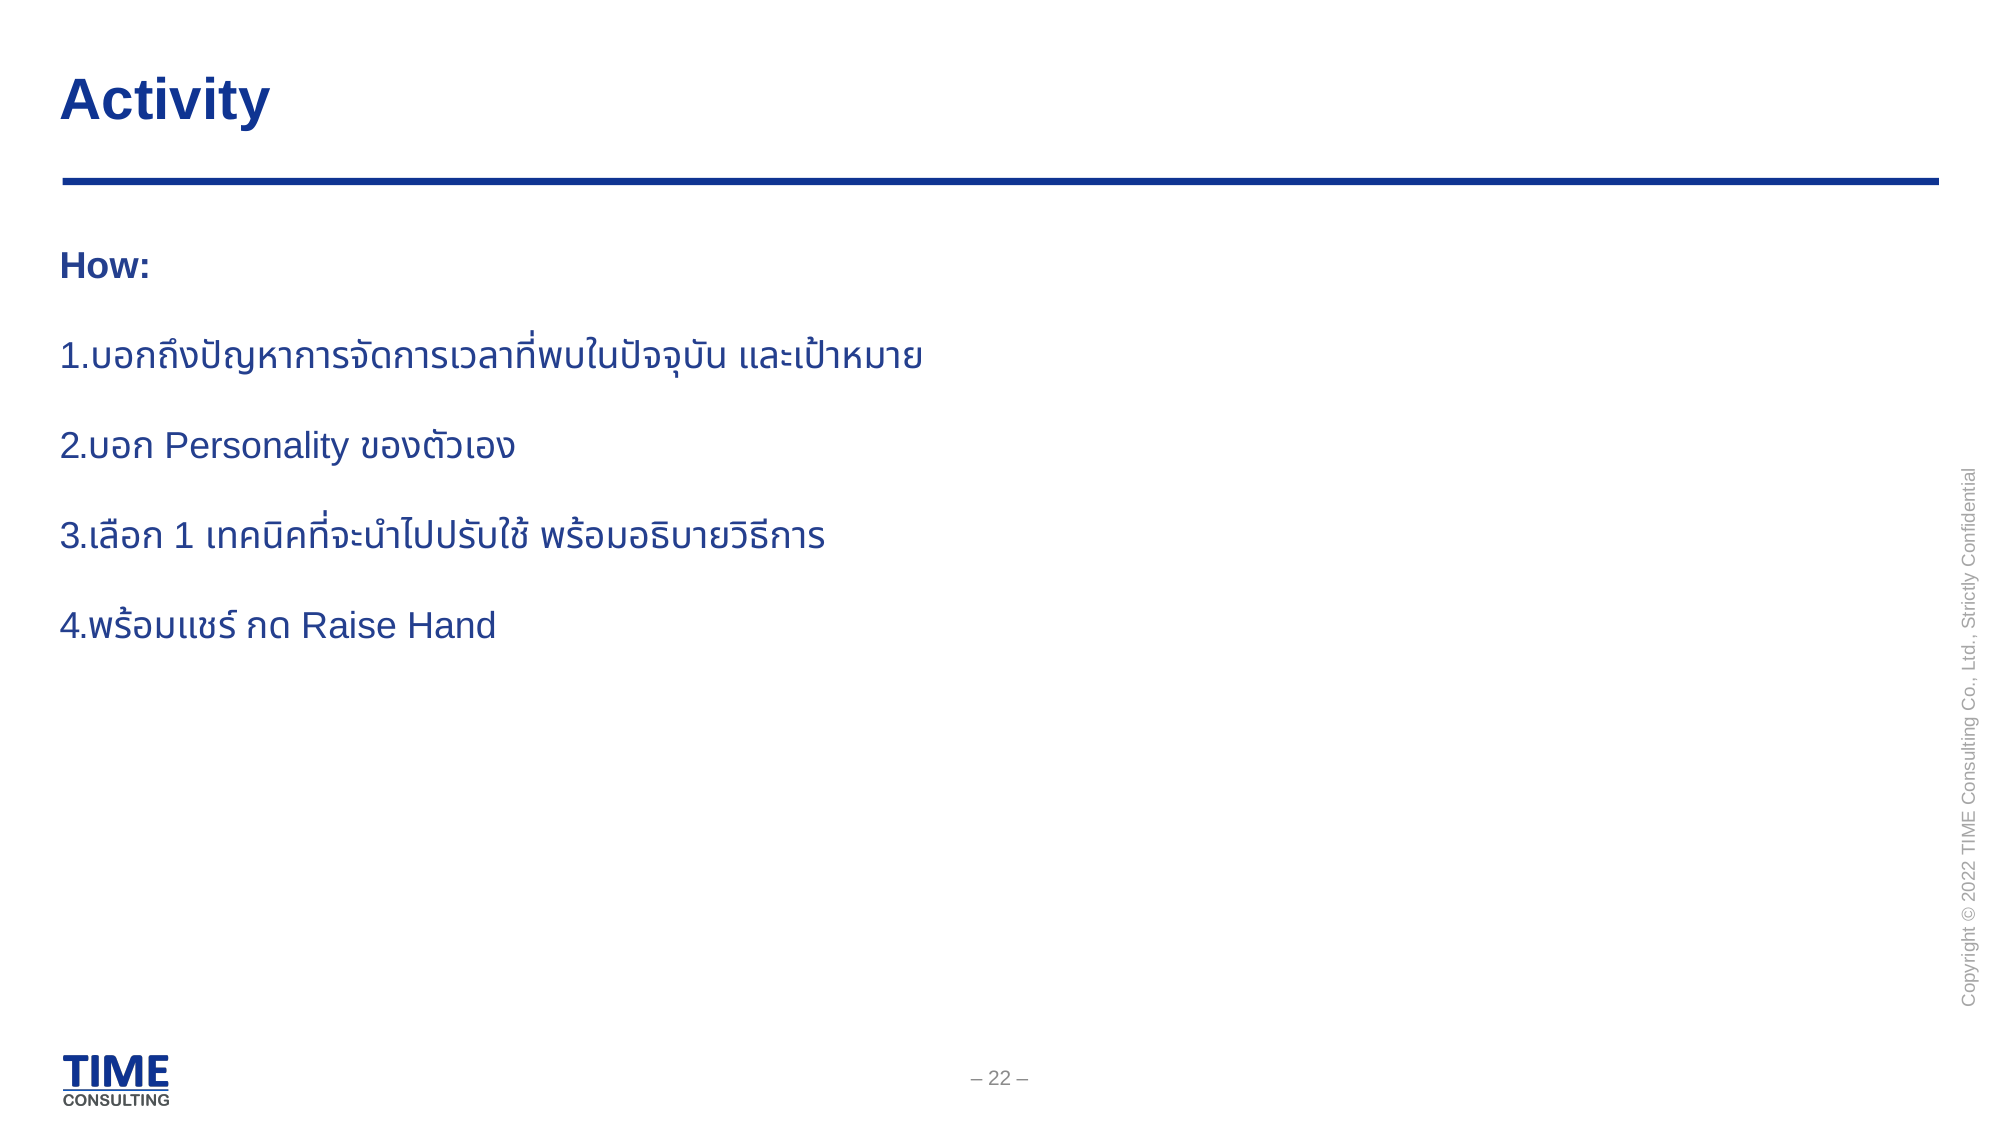

# Activity
How:
บอกถึงปัญหาการจัดการเวลาที่พบในปัจจุบัน และเป้าหมาย
บอก Personality ของตัวเอง
เลือก 1 เทคนิคที่จะนำไปปรับใช้ พร้อมอธิบายวิธีการ
พร้อมแชร์ กด Raise Hand